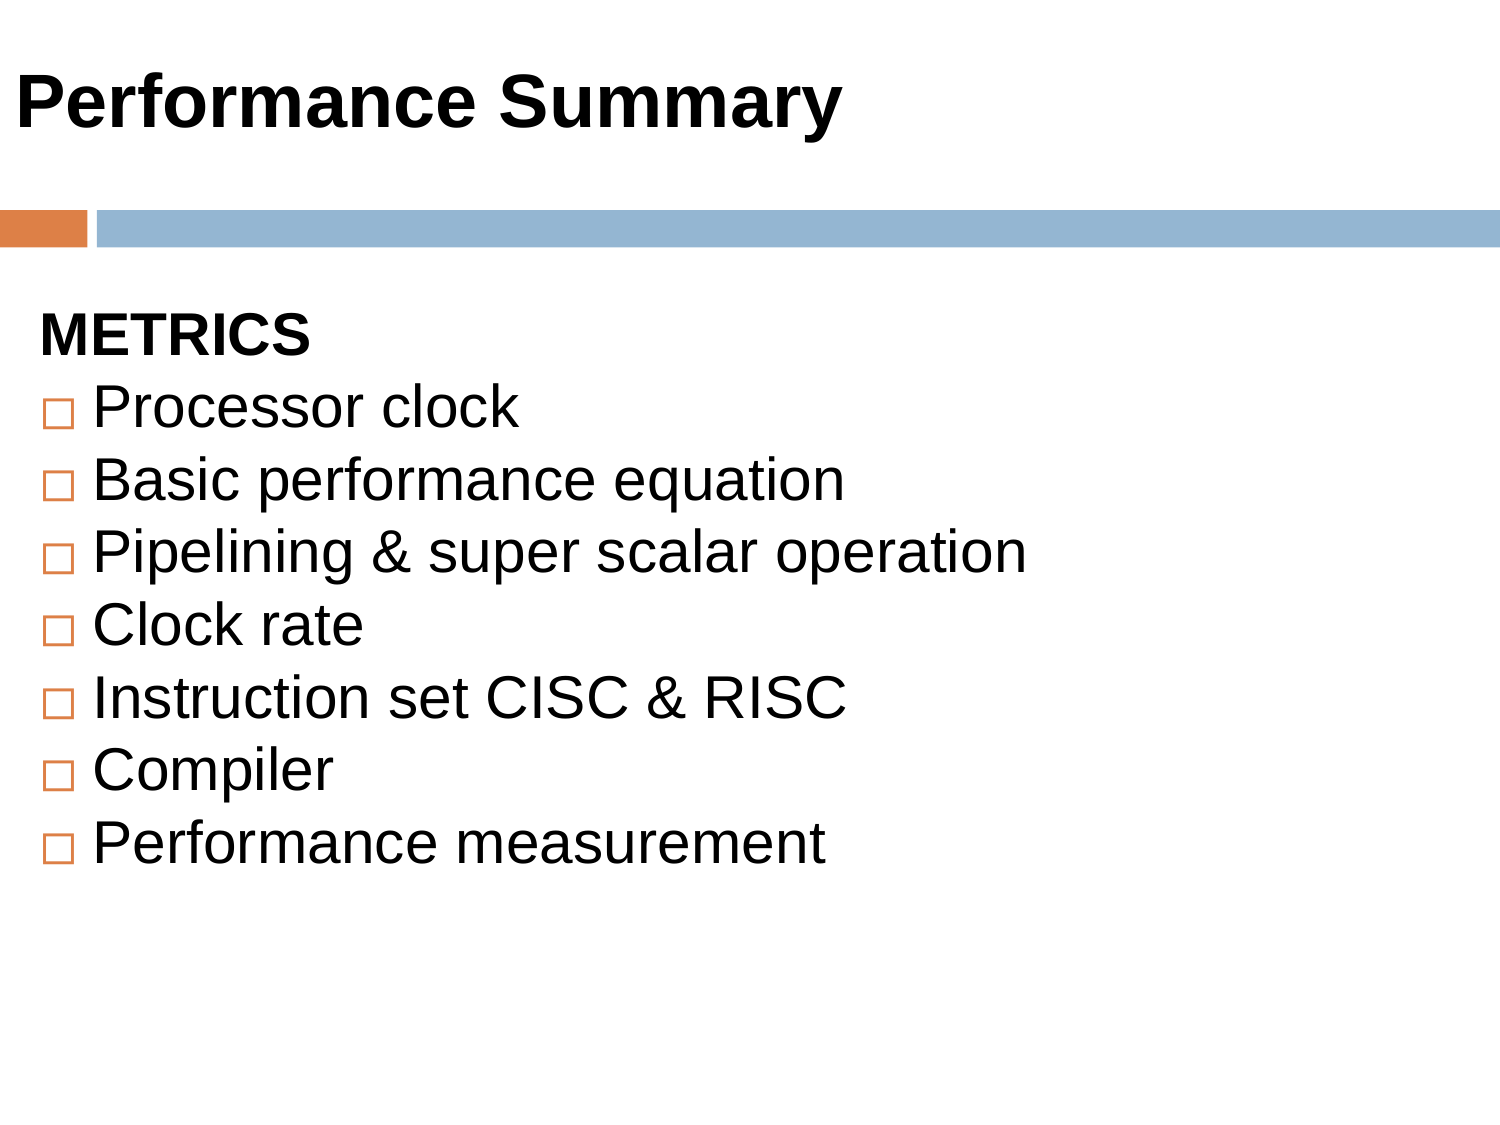

Performance Summary
METRICS
Processor clock
Basic performance equation
Pipelining & super scalar operation
Clock rate
Instruction set CISC & RISC
Compiler
Performance measurement